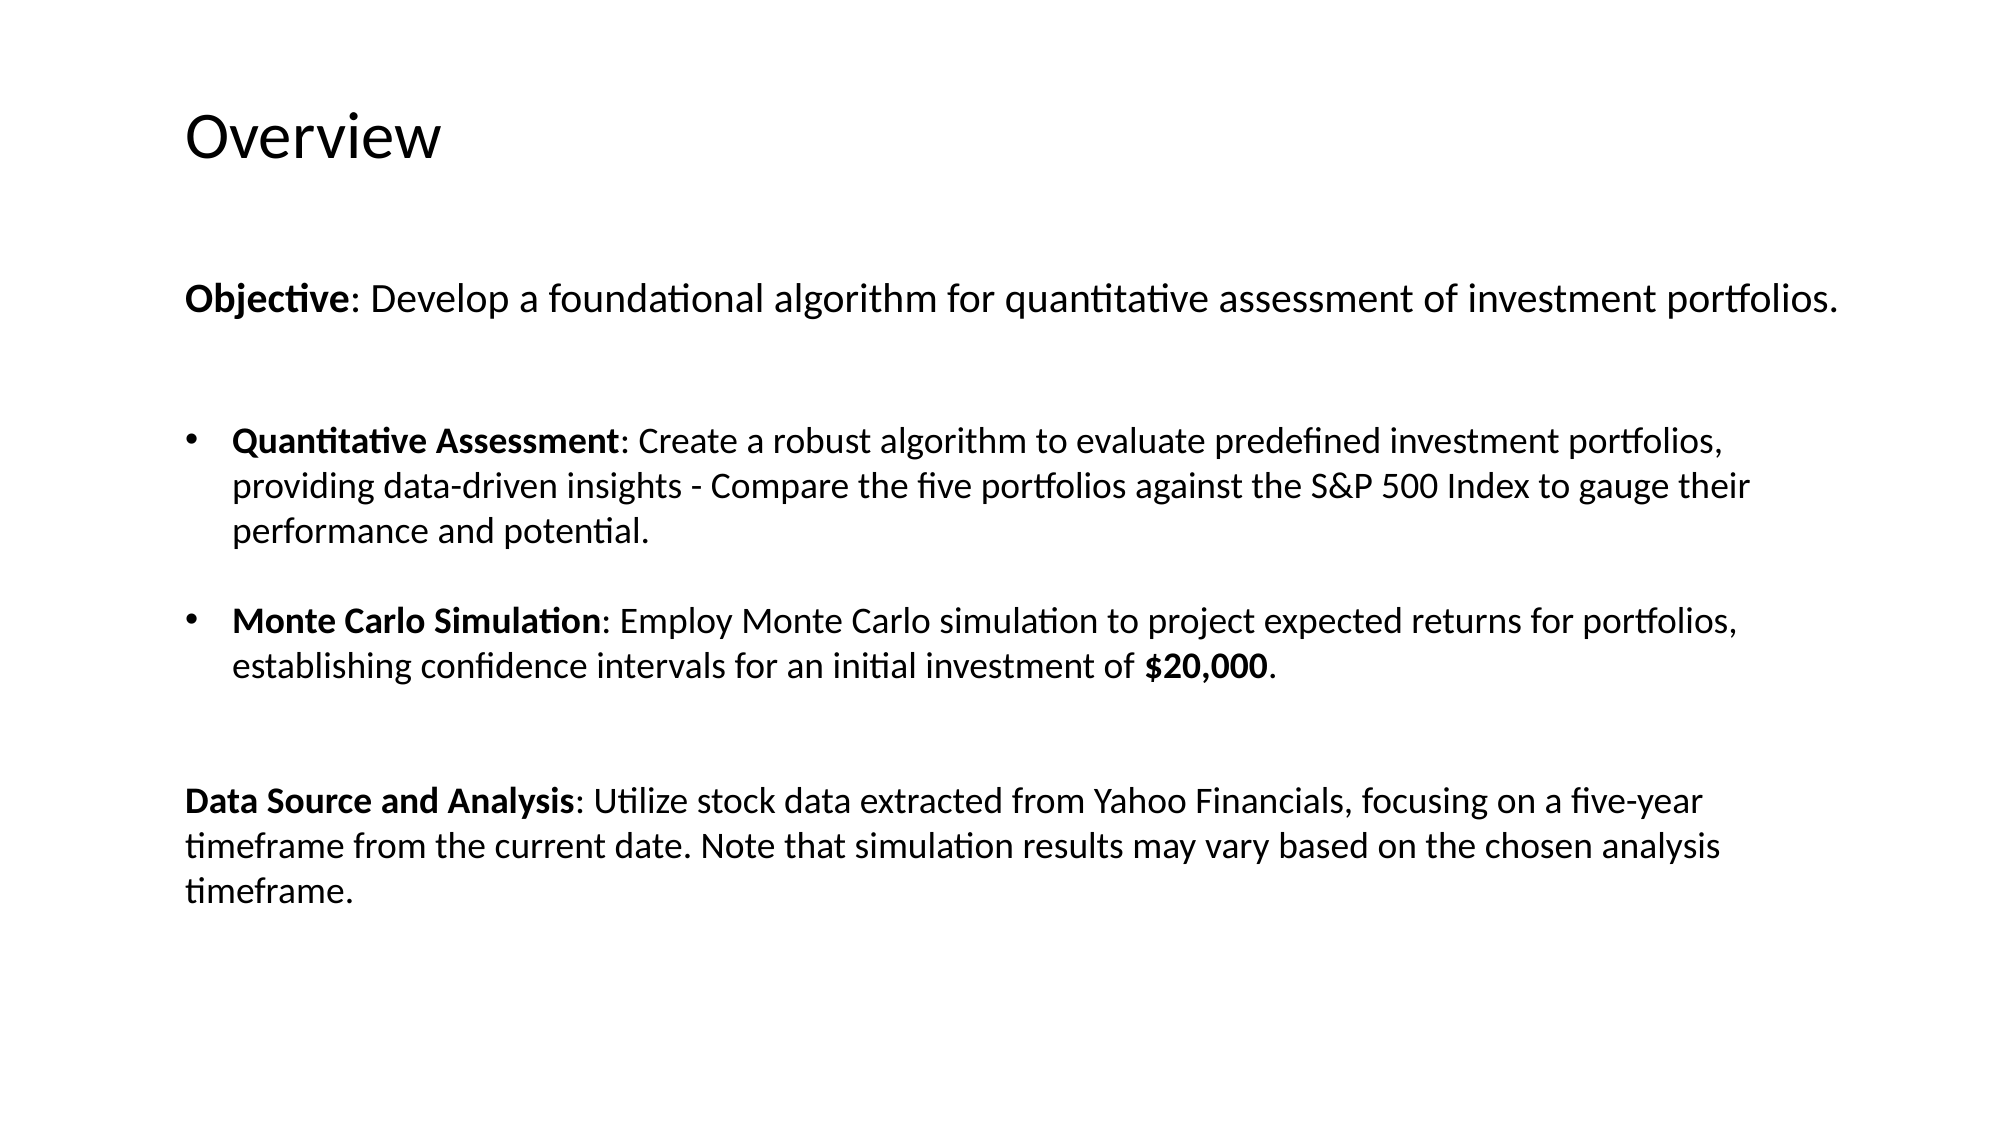

Overview
Objective: Develop a foundational algorithm for quantitative assessment of investment portfolios.

Quantitative Assessment: Create a robust algorithm to evaluate predefined investment portfolios, providing data-driven insights - Compare the five portfolios against the S&P 500 Index to gauge their performance and potential.

Monte Carlo Simulation: Employ Monte Carlo simulation to project expected returns for portfolios, establishing confidence intervals for an initial investment of $20,000.

Data Source and Analysis: Utilize stock data extracted from Yahoo Financials, focusing on a five-year timeframe from the current date. Note that simulation results may vary based on the chosen analysis timeframe.